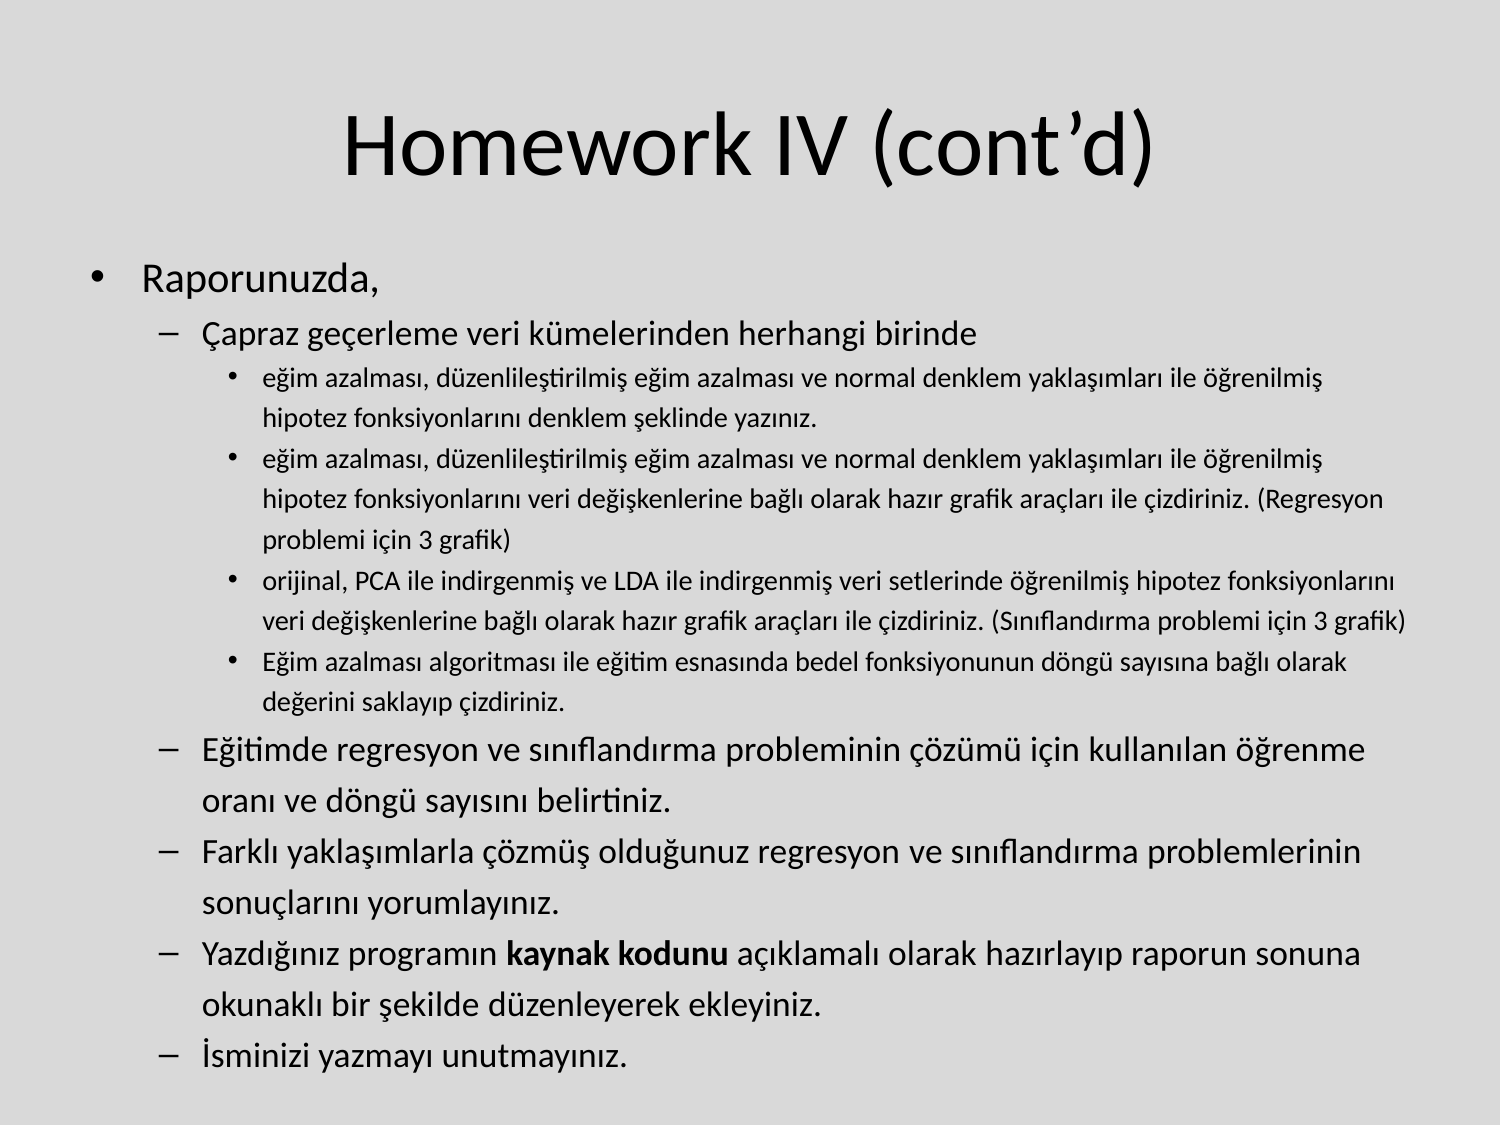

# Homework IV (cont’d)
Raporunuzda,
Çapraz geçerleme veri kümelerinden herhangi birinde
eğim azalması, düzenlileştirilmiş eğim azalması ve normal denklem yaklaşımları ile öğrenilmiş hipotez fonksiyonlarını denklem şeklinde yazınız.
eğim azalması, düzenlileştirilmiş eğim azalması ve normal denklem yaklaşımları ile öğrenilmiş hipotez fonksiyonlarını veri değişkenlerine bağlı olarak hazır grafik araçları ile çizdiriniz. (Regresyon problemi için 3 grafik)
orijinal, PCA ile indirgenmiş ve LDA ile indirgenmiş veri setlerinde öğrenilmiş hipotez fonksiyonlarını veri değişkenlerine bağlı olarak hazır grafik araçları ile çizdiriniz. (Sınıflandırma problemi için 3 grafik)
Eğim azalması algoritması ile eğitim esnasında bedel fonksiyonunun döngü sayısına bağlı olarak değerini saklayıp çizdiriniz.
Eğitimde regresyon ve sınıflandırma probleminin çözümü için kullanılan öğrenme oranı ve döngü sayısını belirtiniz.
Farklı yaklaşımlarla çözmüş olduğunuz regresyon ve sınıflandırma problemlerinin sonuçlarını yorumlayınız.
Yazdığınız programın kaynak kodunu açıklamalı olarak hazırlayıp raporun sonuna okunaklı bir şekilde düzenleyerek ekleyiniz.
İsminizi yazmayı unutmayınız.